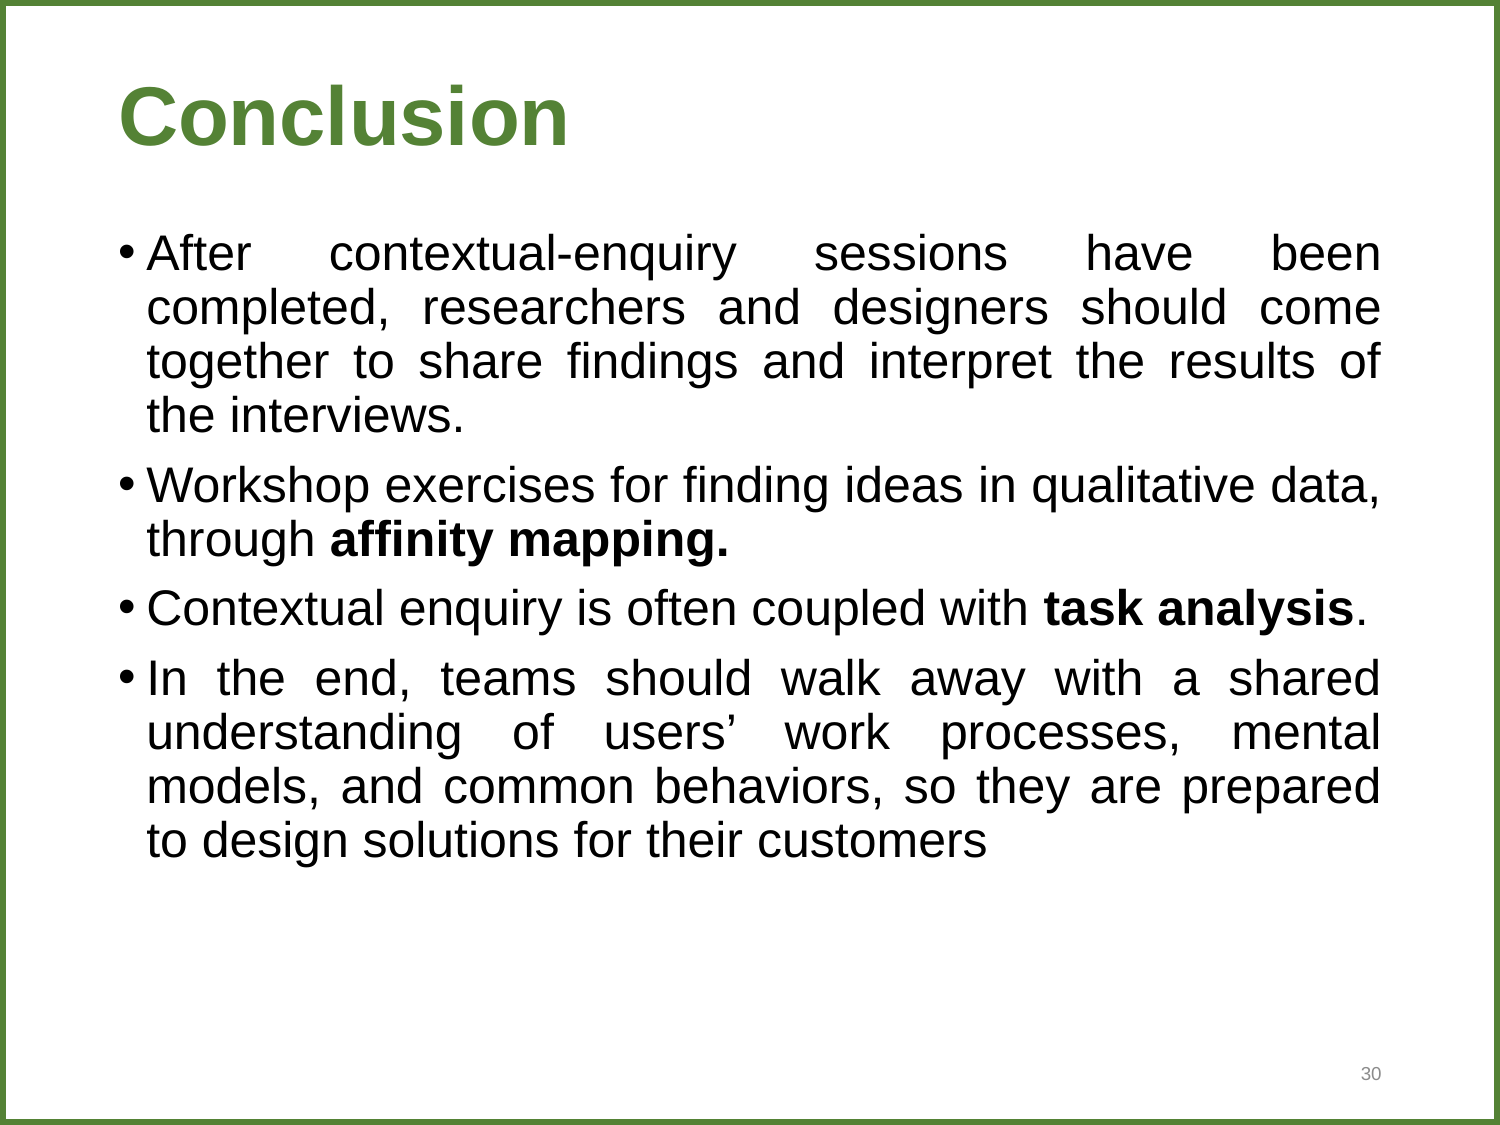

# Conclusion
After contextual-enquiry sessions have been completed, researchers and designers should come together to share findings and interpret the results of the interviews.
Workshop exercises for finding ideas in qualitative data, through affinity mapping.
Contextual enquiry is often coupled with task analysis.
In the end, teams should walk away with a shared understanding of users’ work processes, mental models, and common behaviors, so they are prepared to design solutions for their customers

30